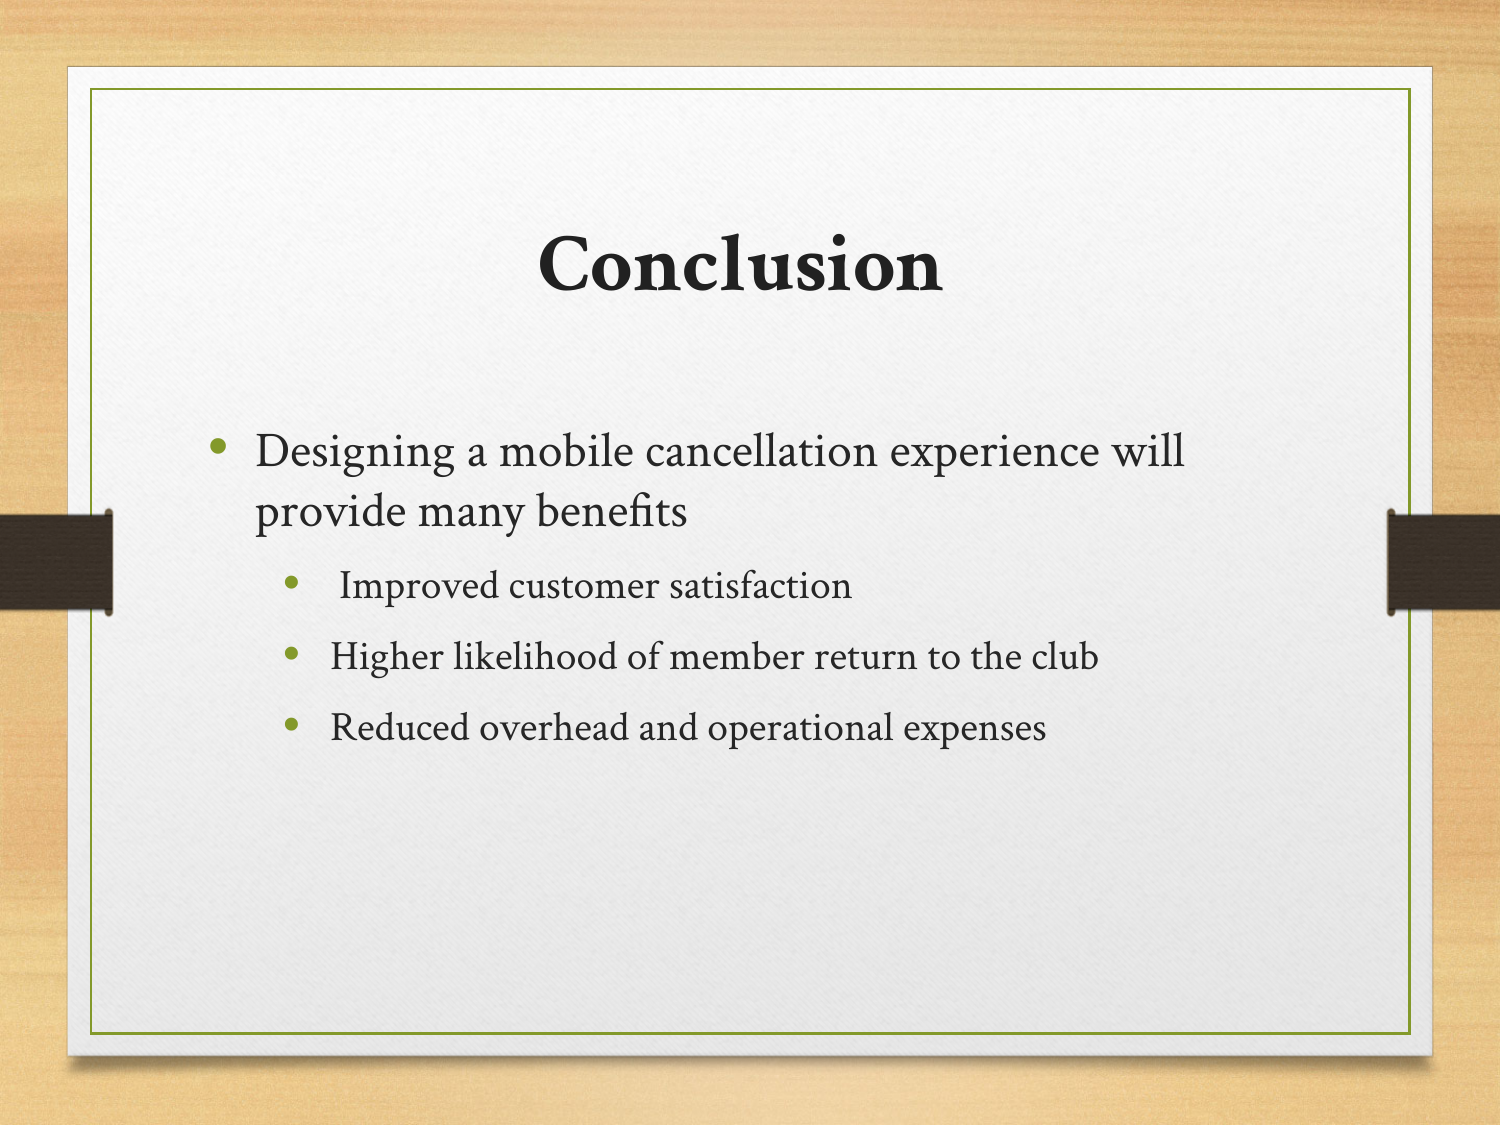

# Conclusion
Designing a mobile cancellation experience will provide many benefits
 Improved customer satisfaction
Higher likelihood of member return to the club
Reduced overhead and operational expenses